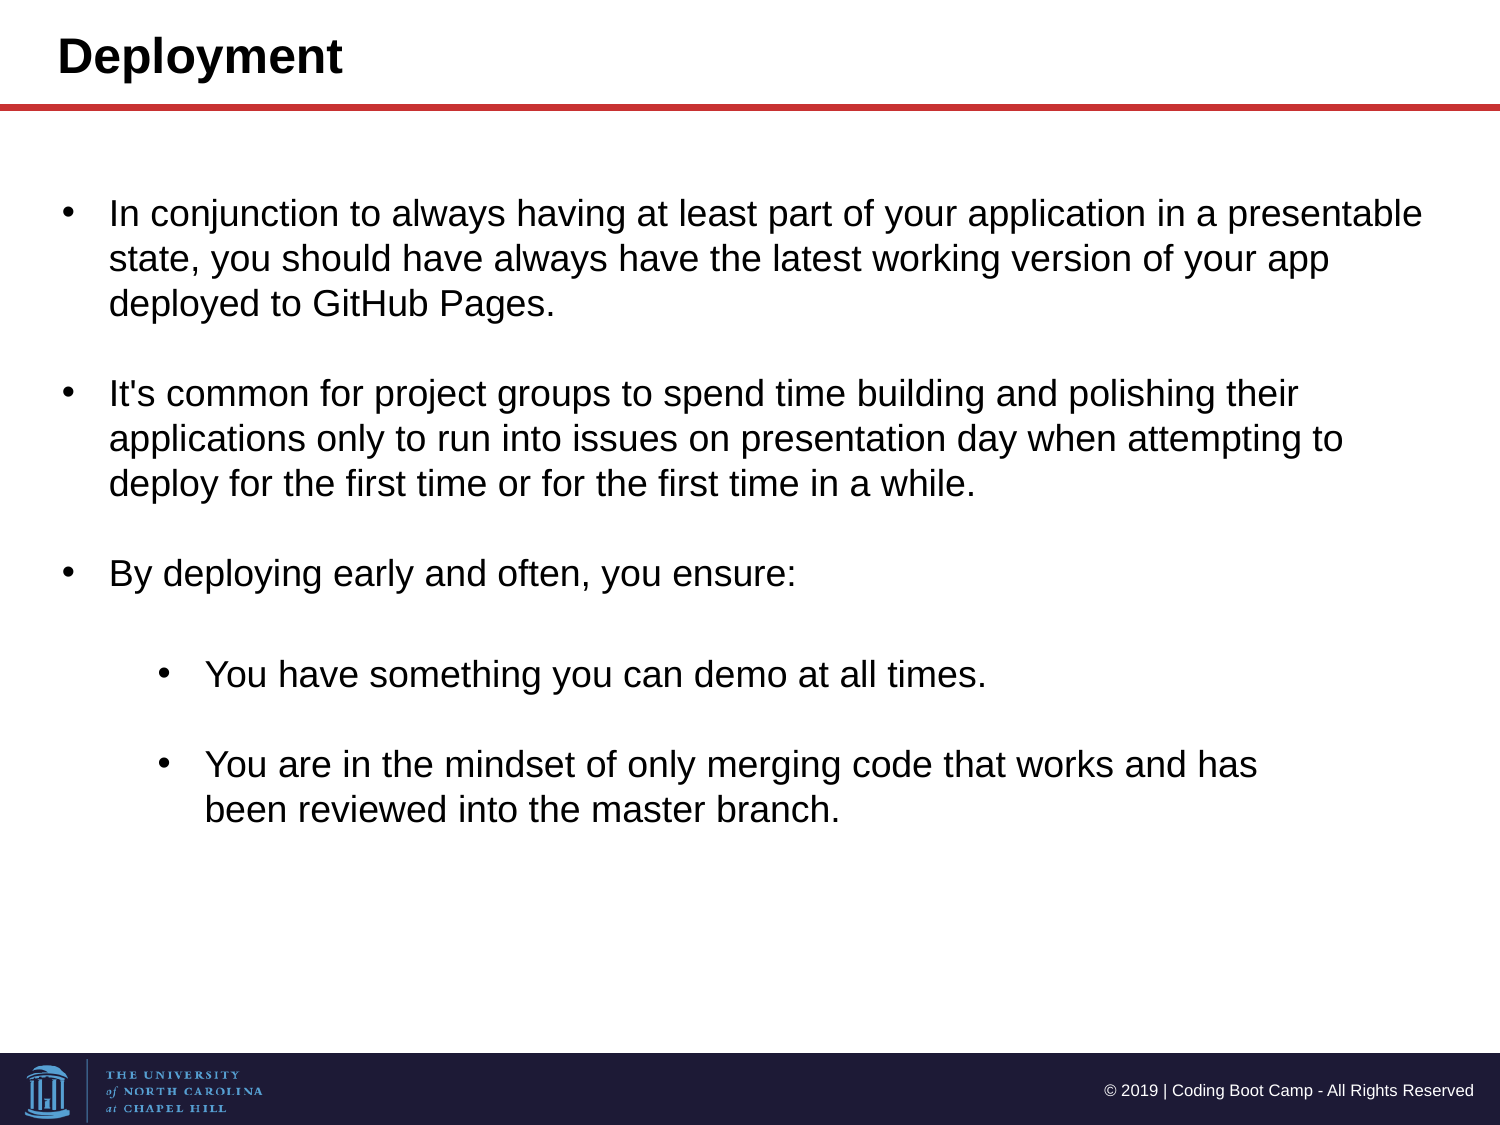

Deployment
In conjunction to always having at least part of your application in a presentable state, you should have always have the latest working version of your app deployed to GitHub Pages.

It's common for project groups to spend time building and polishing their applications only to run into issues on presentation day when attempting to deploy for the first time or for the first time in a while.

By deploying early and often, you ensure:
You have something you can demo at all times.

You are in the mindset of only merging code that works and has been reviewed into the master branch.